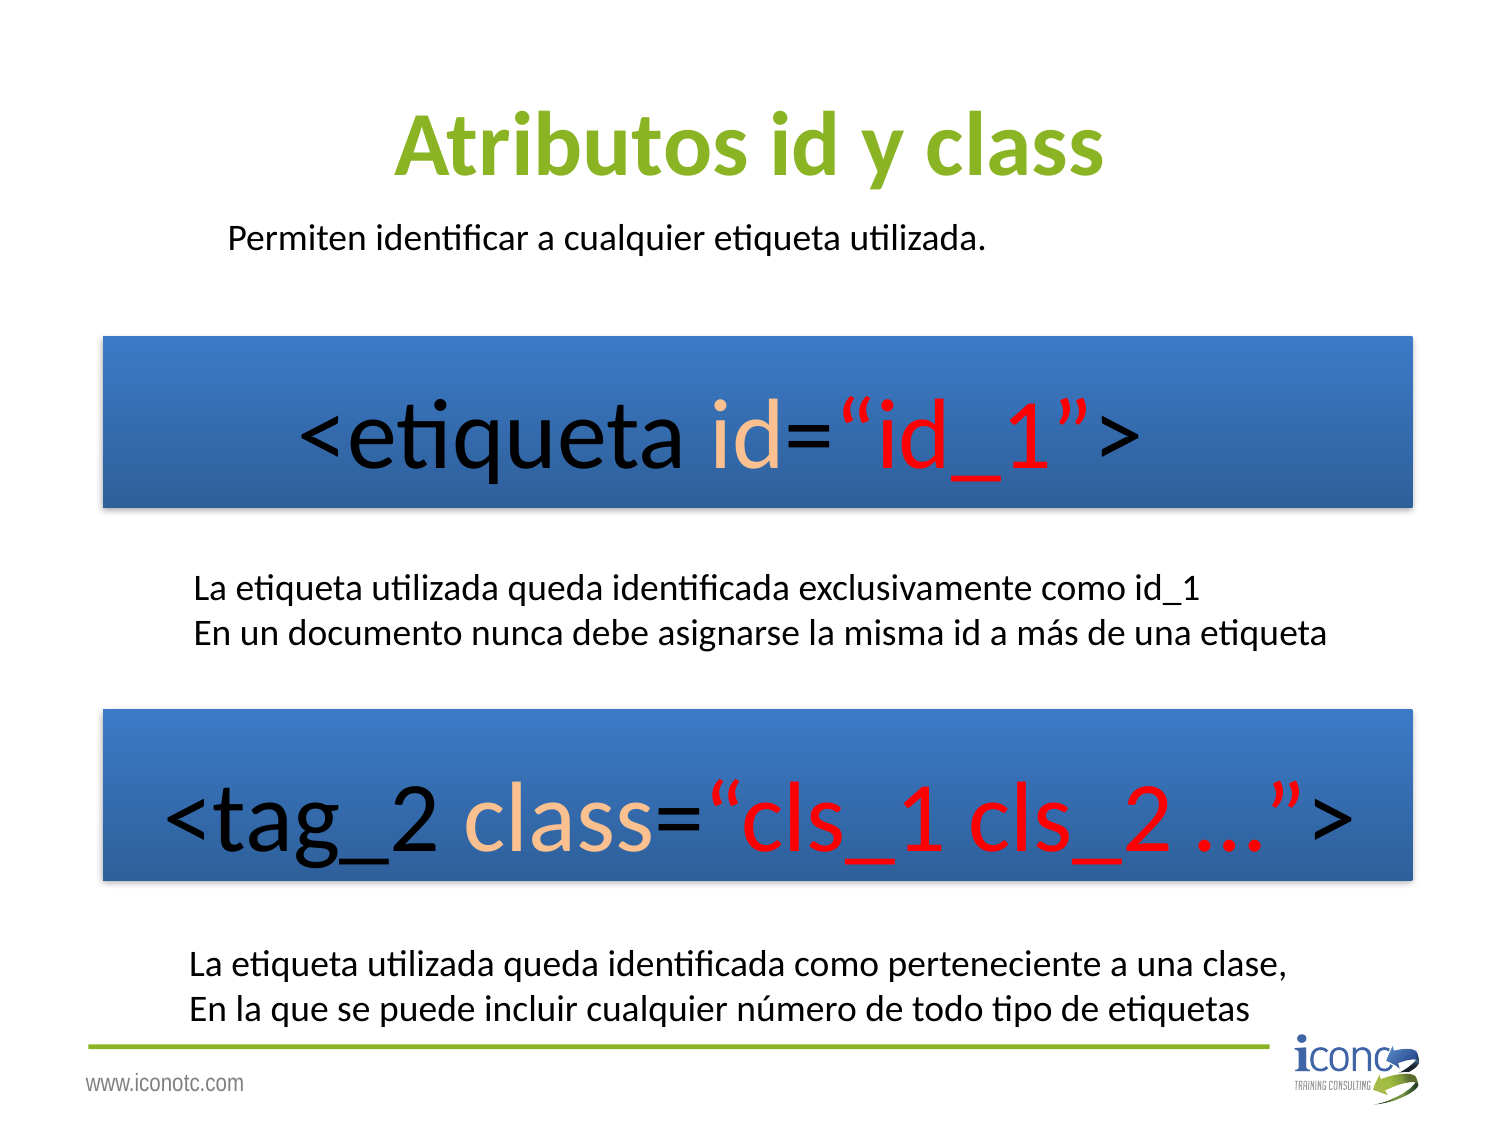

# Atributos id y class
Permiten identificar a cualquier etiqueta utilizada.

<etiqueta id=“id_1”>
La etiqueta utilizada queda identificada exclusivamente como id_1
En un documento nunca debe asignarse la misma id a más de una etiqueta

<tag_2 class=“cls_1 cls_2 …”>
La etiqueta utilizada queda identificada como perteneciente a una clase,
En la que se puede incluir cualquier número de todo tipo de etiquetas